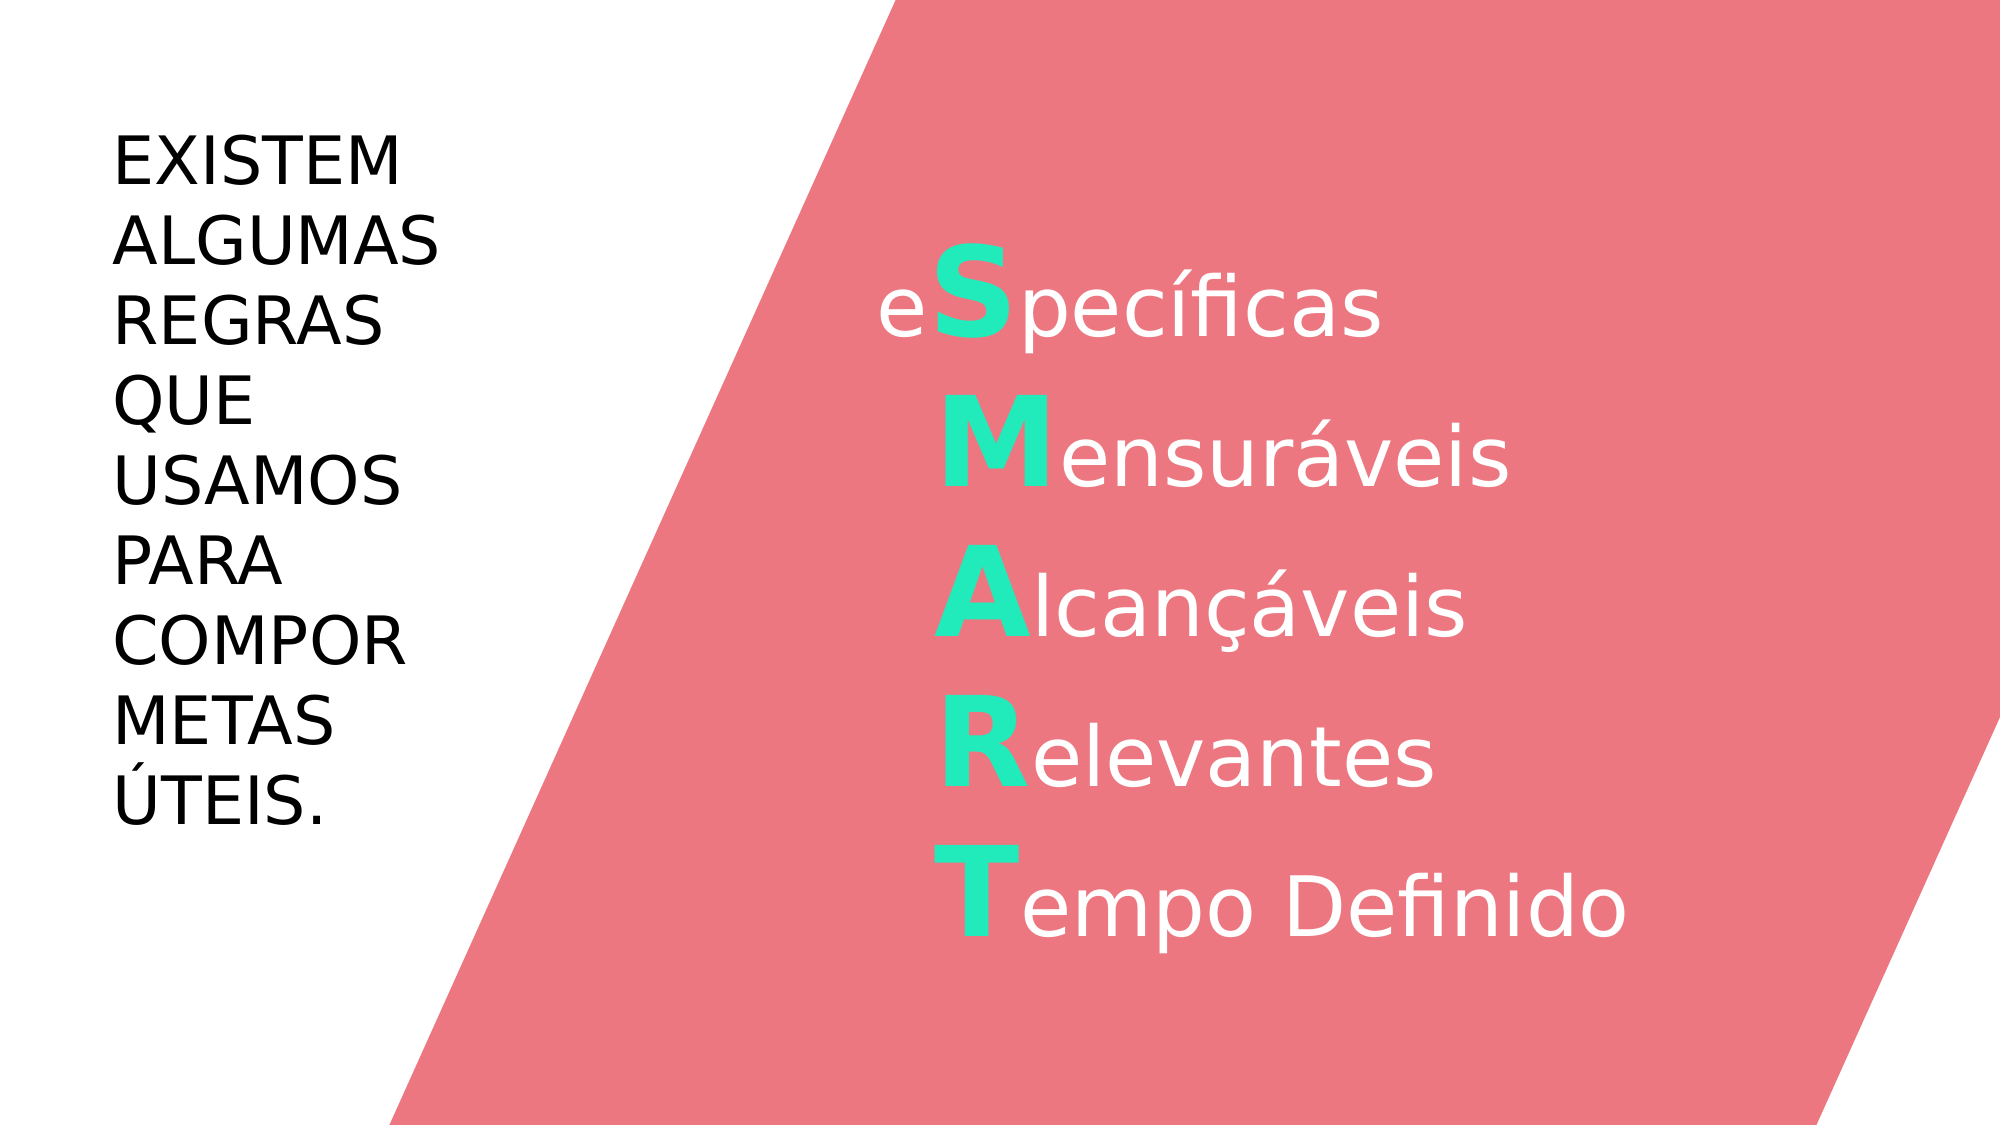

EXISTEM ALGUMAS REGRAS QUE USAMOS PARA COMPOR METAS ÚTEIS.
eSpecíficas
  Mensuráveis
  Alcançáveis
  Relevantes
  Tempo Definido